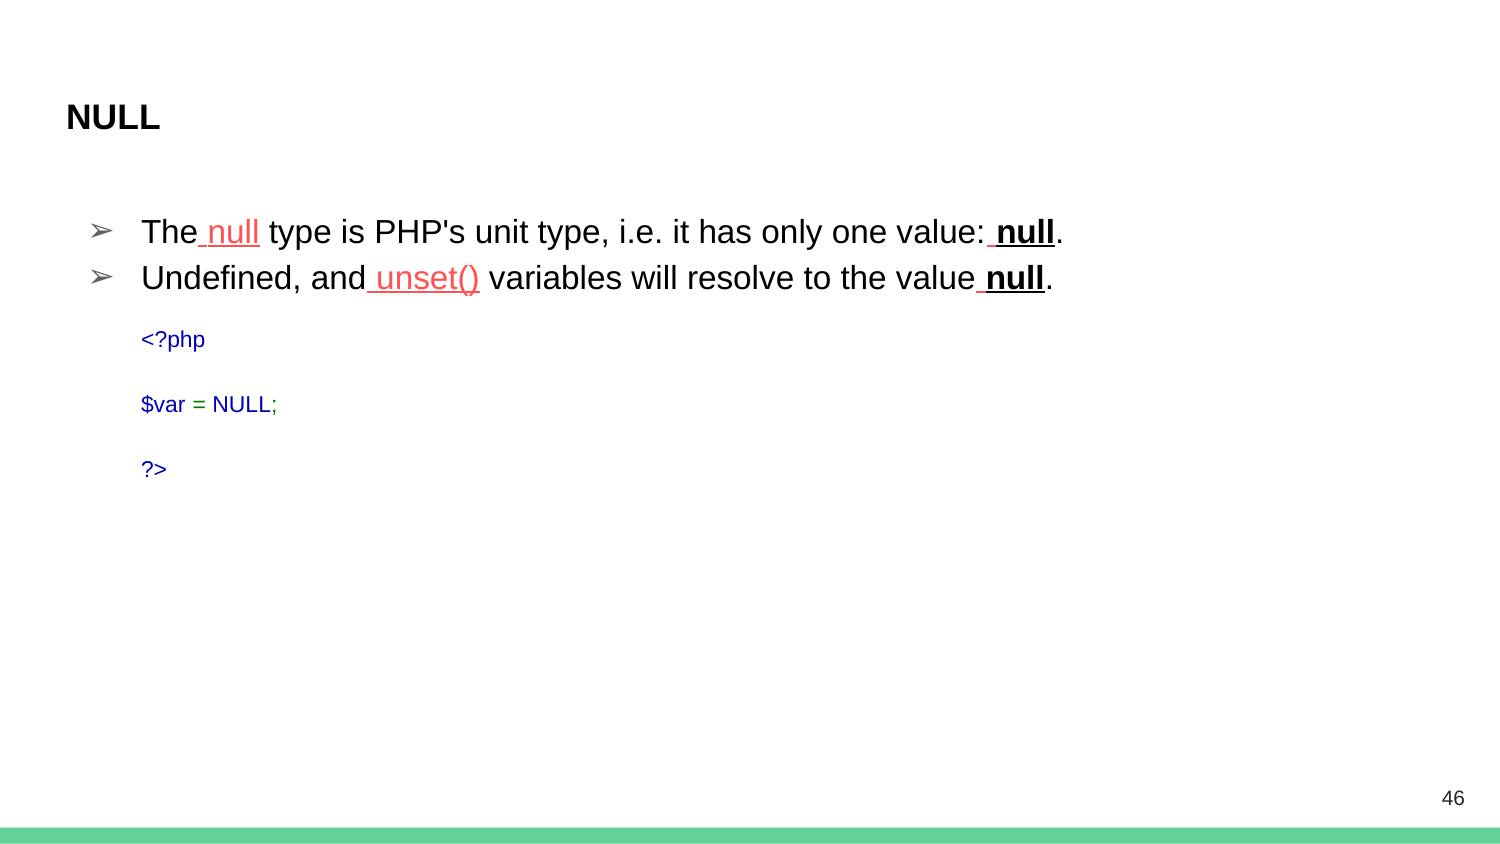

# NULL
The null type is PHP's unit type, i.e. it has only one value: null.
Undefined, and unset() variables will resolve to the value null.
<?php
$var = NULL;
?>

46